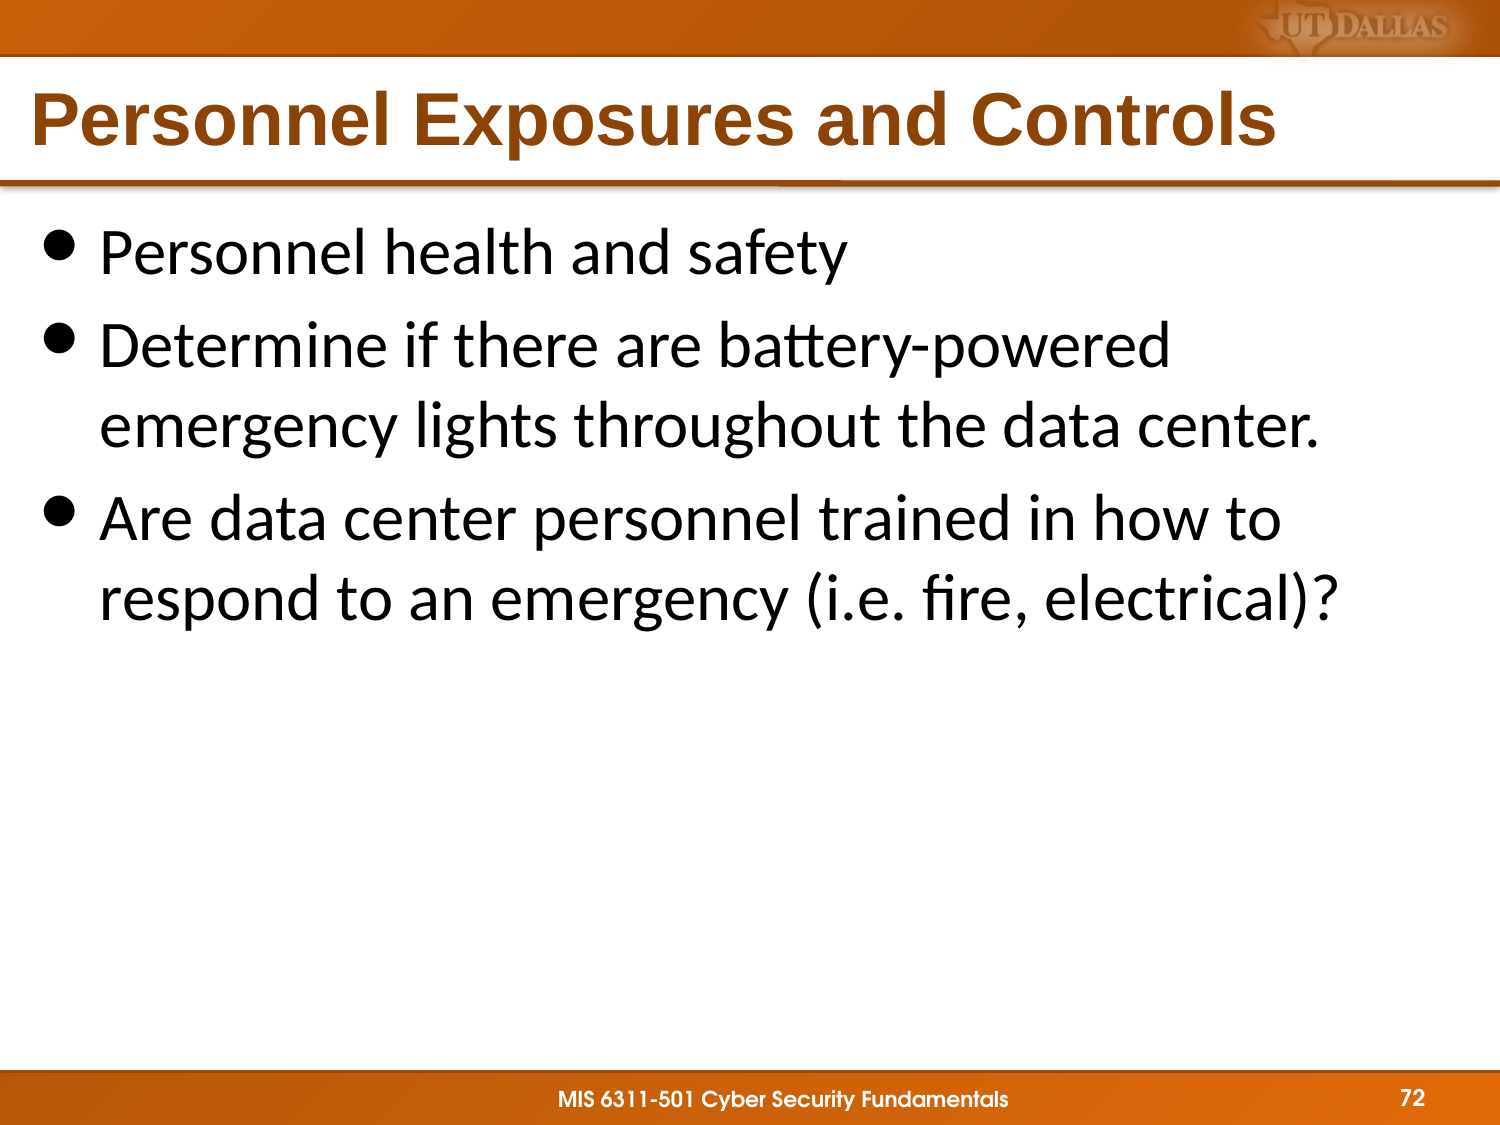

# Personnel Exposures and Controls
Personnel health and safety
Determine if there are battery-powered emergency lights throughout the data center.
Are data center personnel trained in how to respond to an emergency (i.e. fire, electrical)?

72